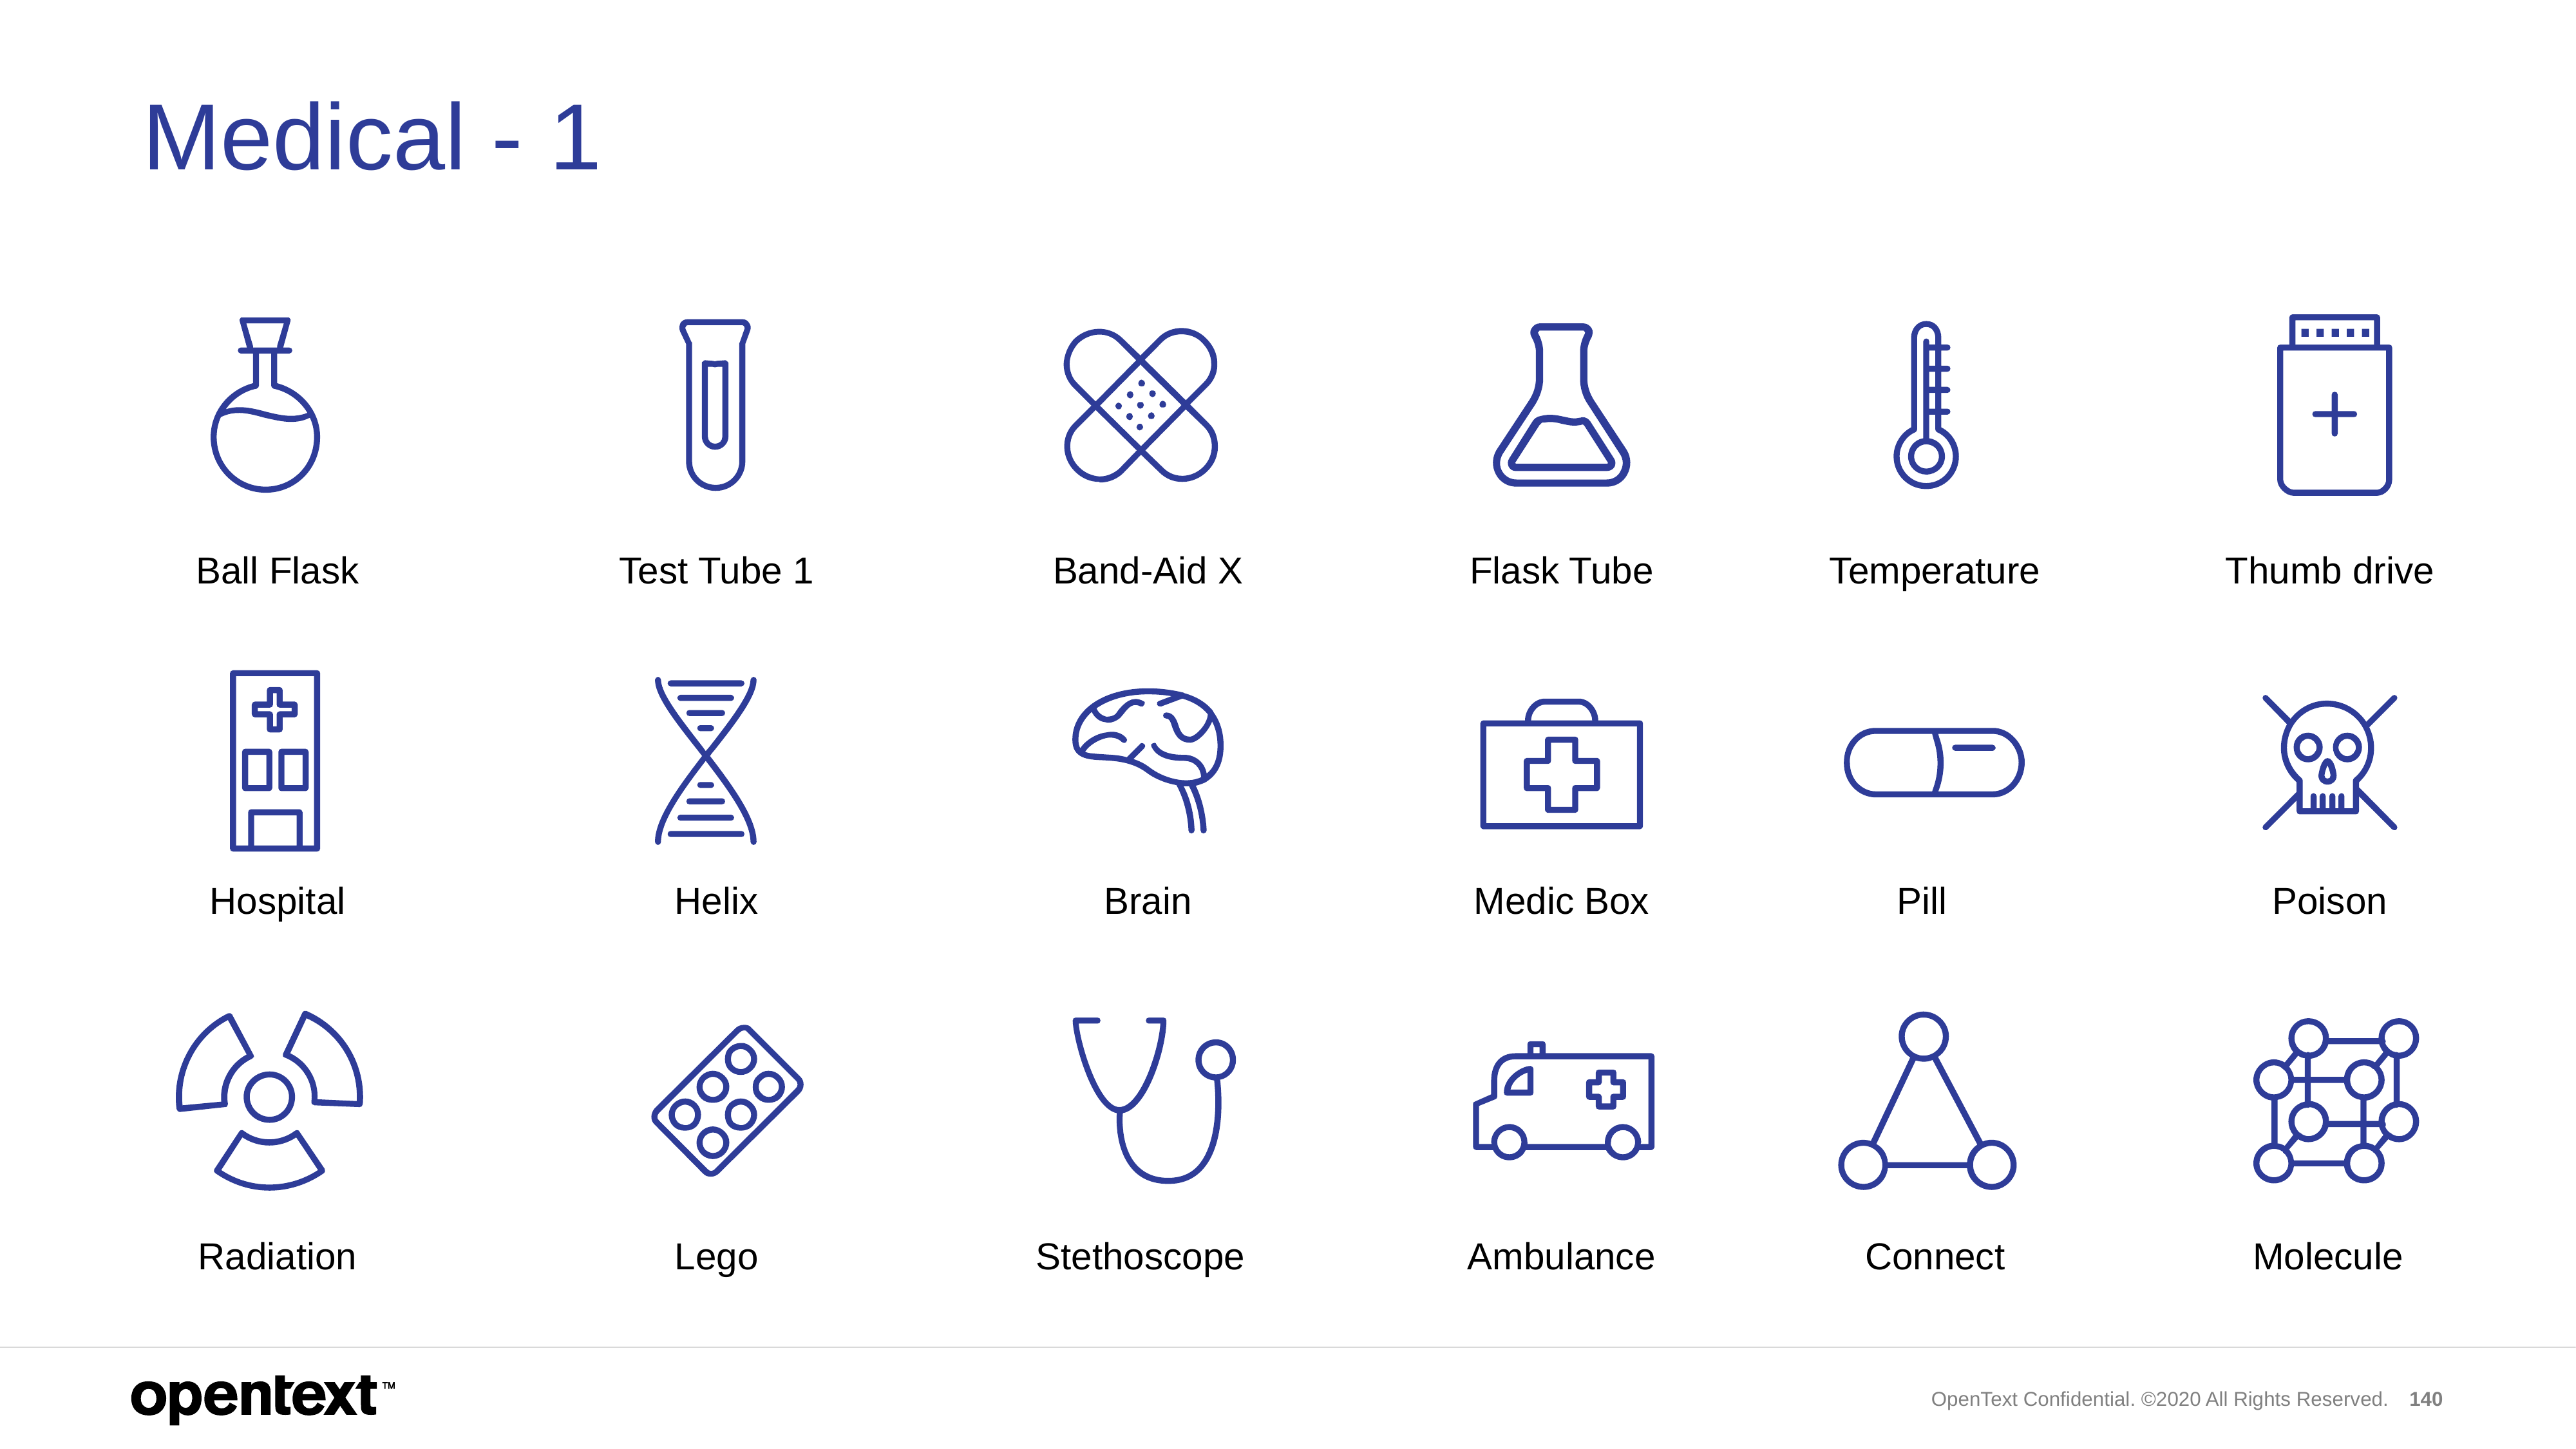

# Medical - 1

Ball Flask
Test Tube 1
Band-Aid X
Flask Tube
Temperature
Thumb drive

Hospital
Helix
Brain
Medic Box
Pill
Poison

Radiation
Lego
Stethoscope
Ambulance
Connect
Molecule